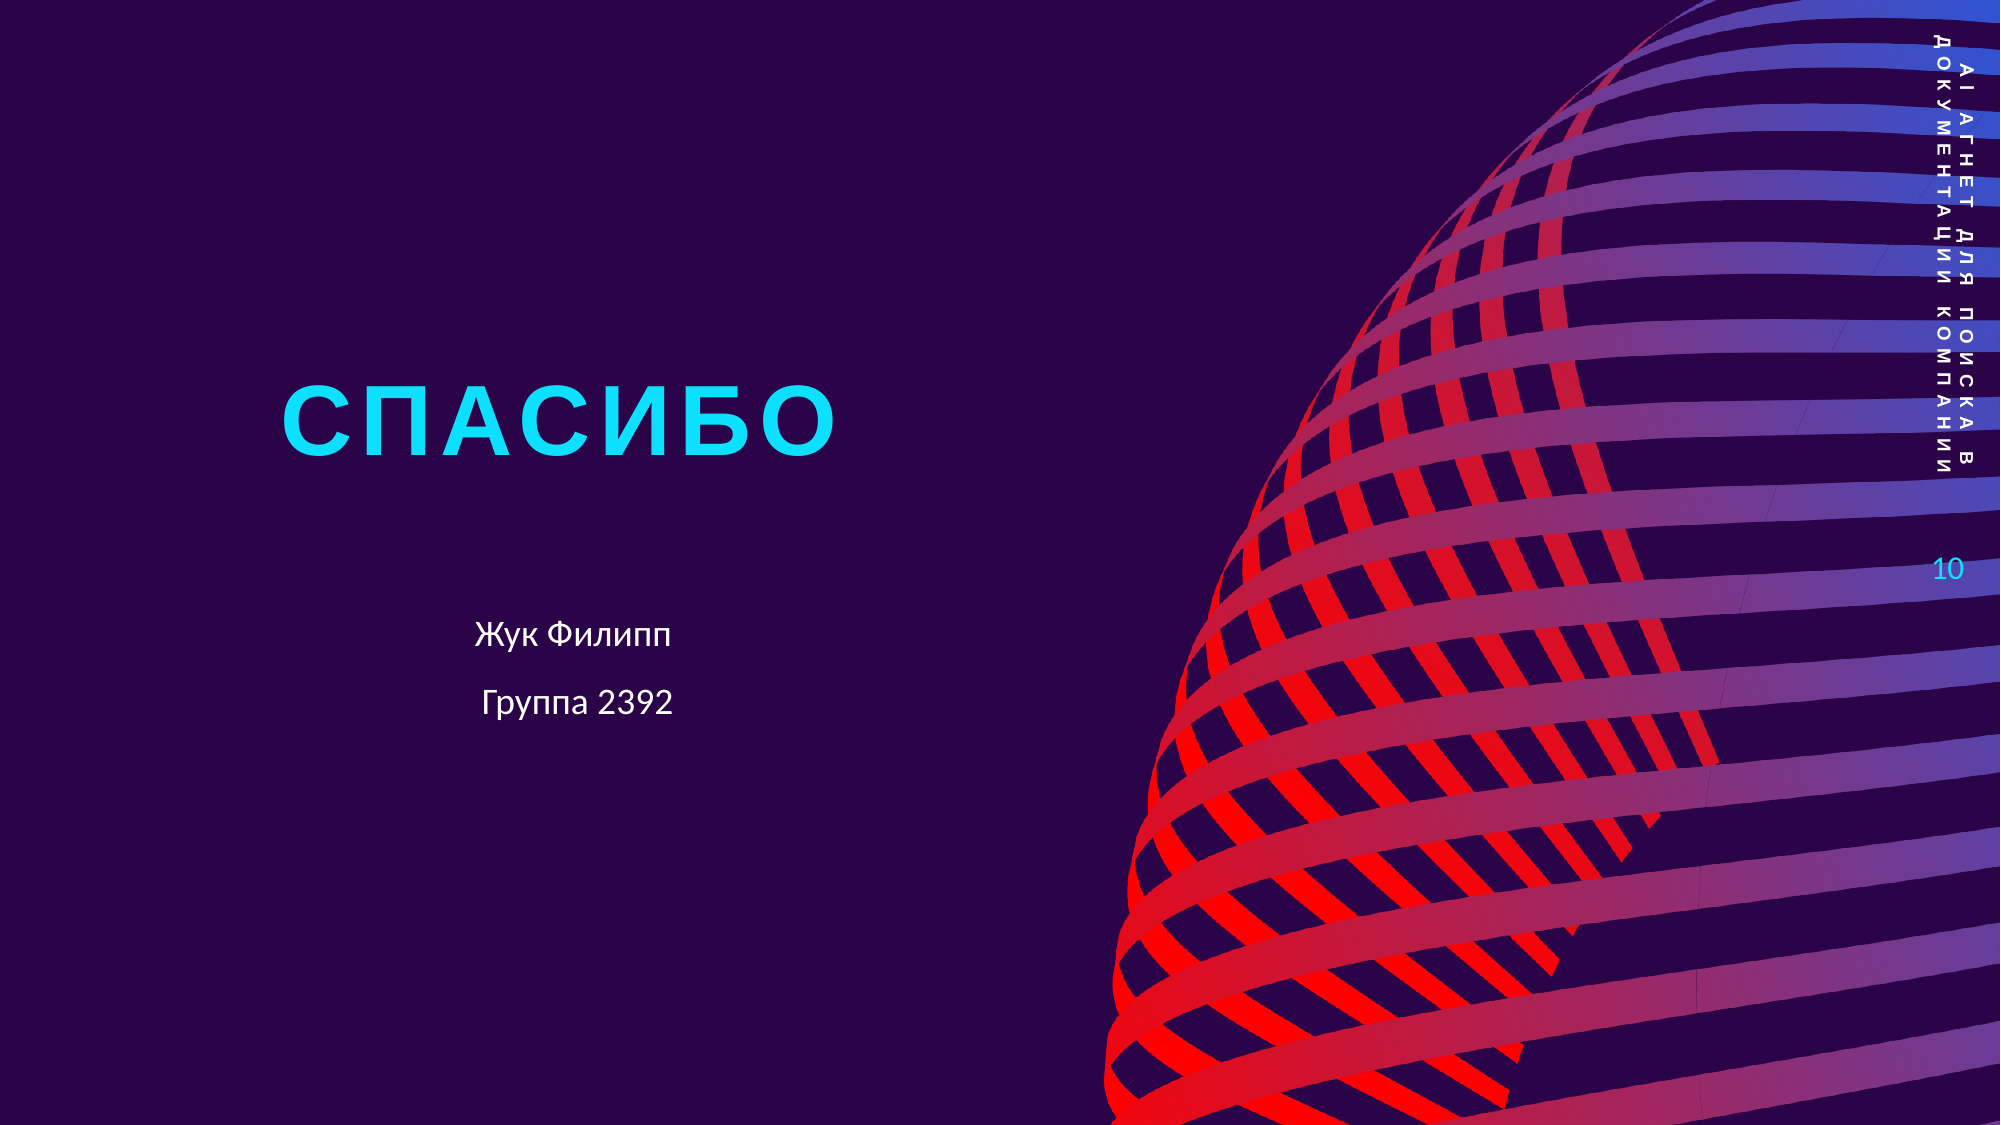

# Спасибо
Ai Агнет для поиска в документации компании
10
Жук Филипп
Группа 2392